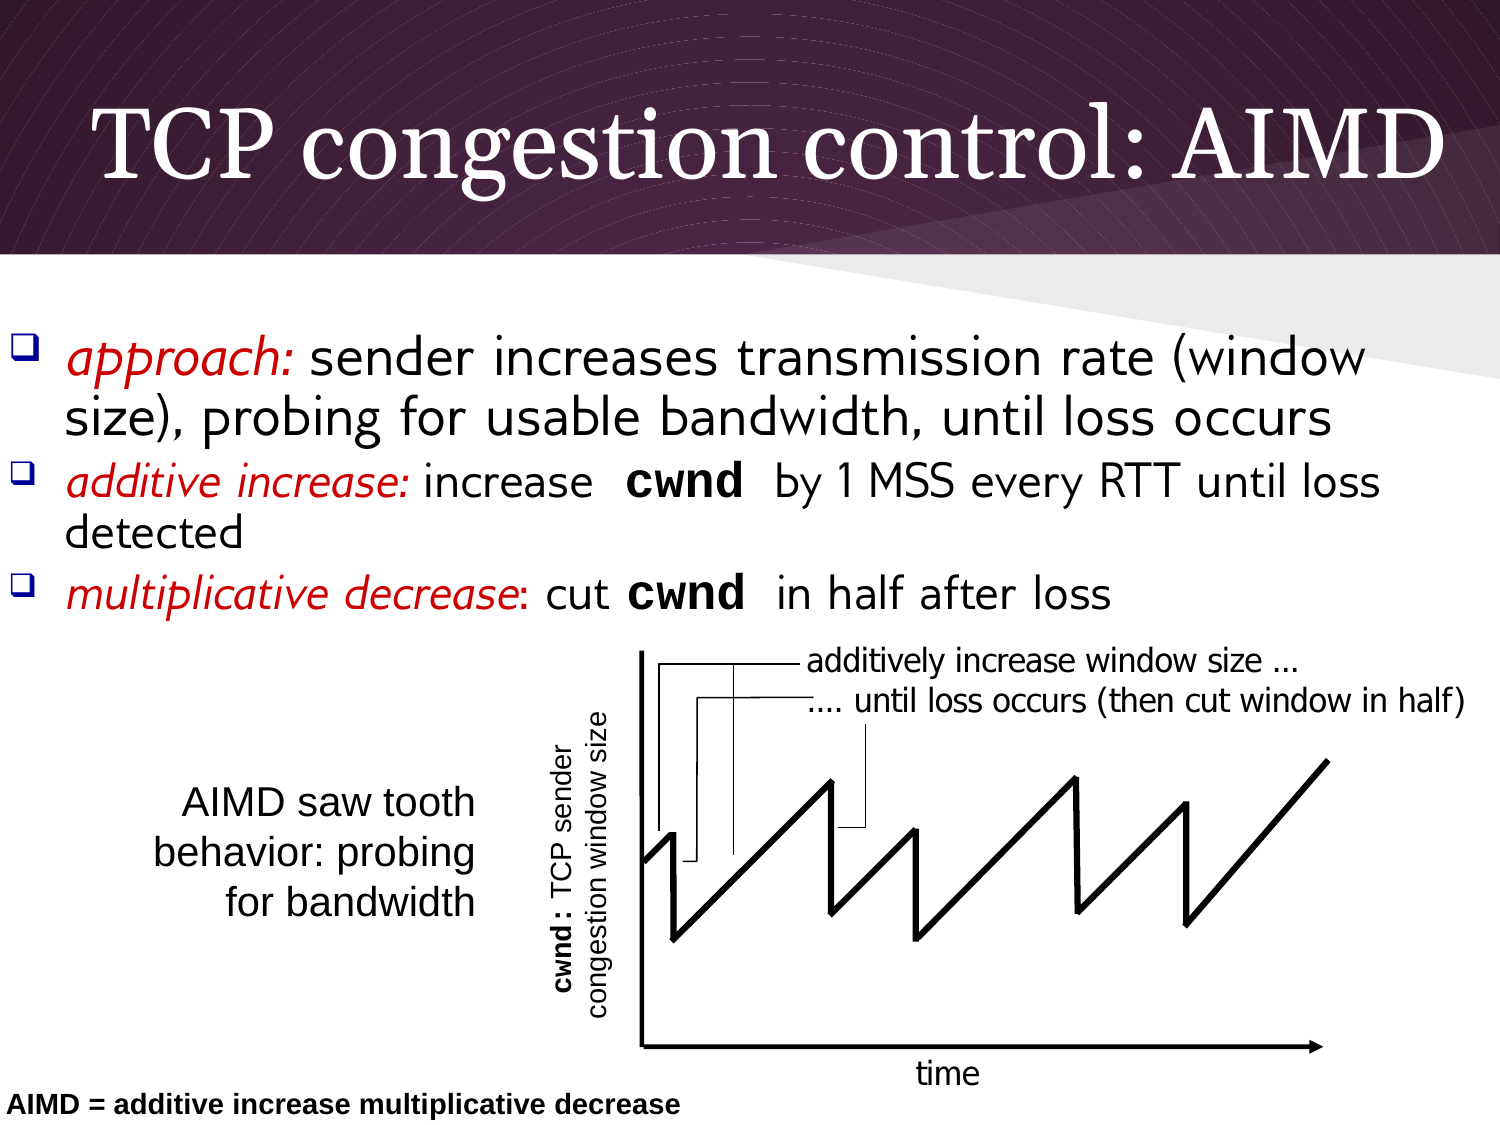

# TCP congestion control: AIMD
approach: sender increases transmission rate (window size), probing for usable bandwidth, until loss occurs
additive increase: increase  cwnd by 1 MSS every RTT until loss detected
multiplicative decrease: cut cwnd in half after loss

additively increase window size …
…. until loss occurs (then cut window in half)

AIMD saw tooth
behavior: probing
for bandwidth

cwnd: TCP sender
congestion window size

time

AIMD = additive increase multiplicative decrease